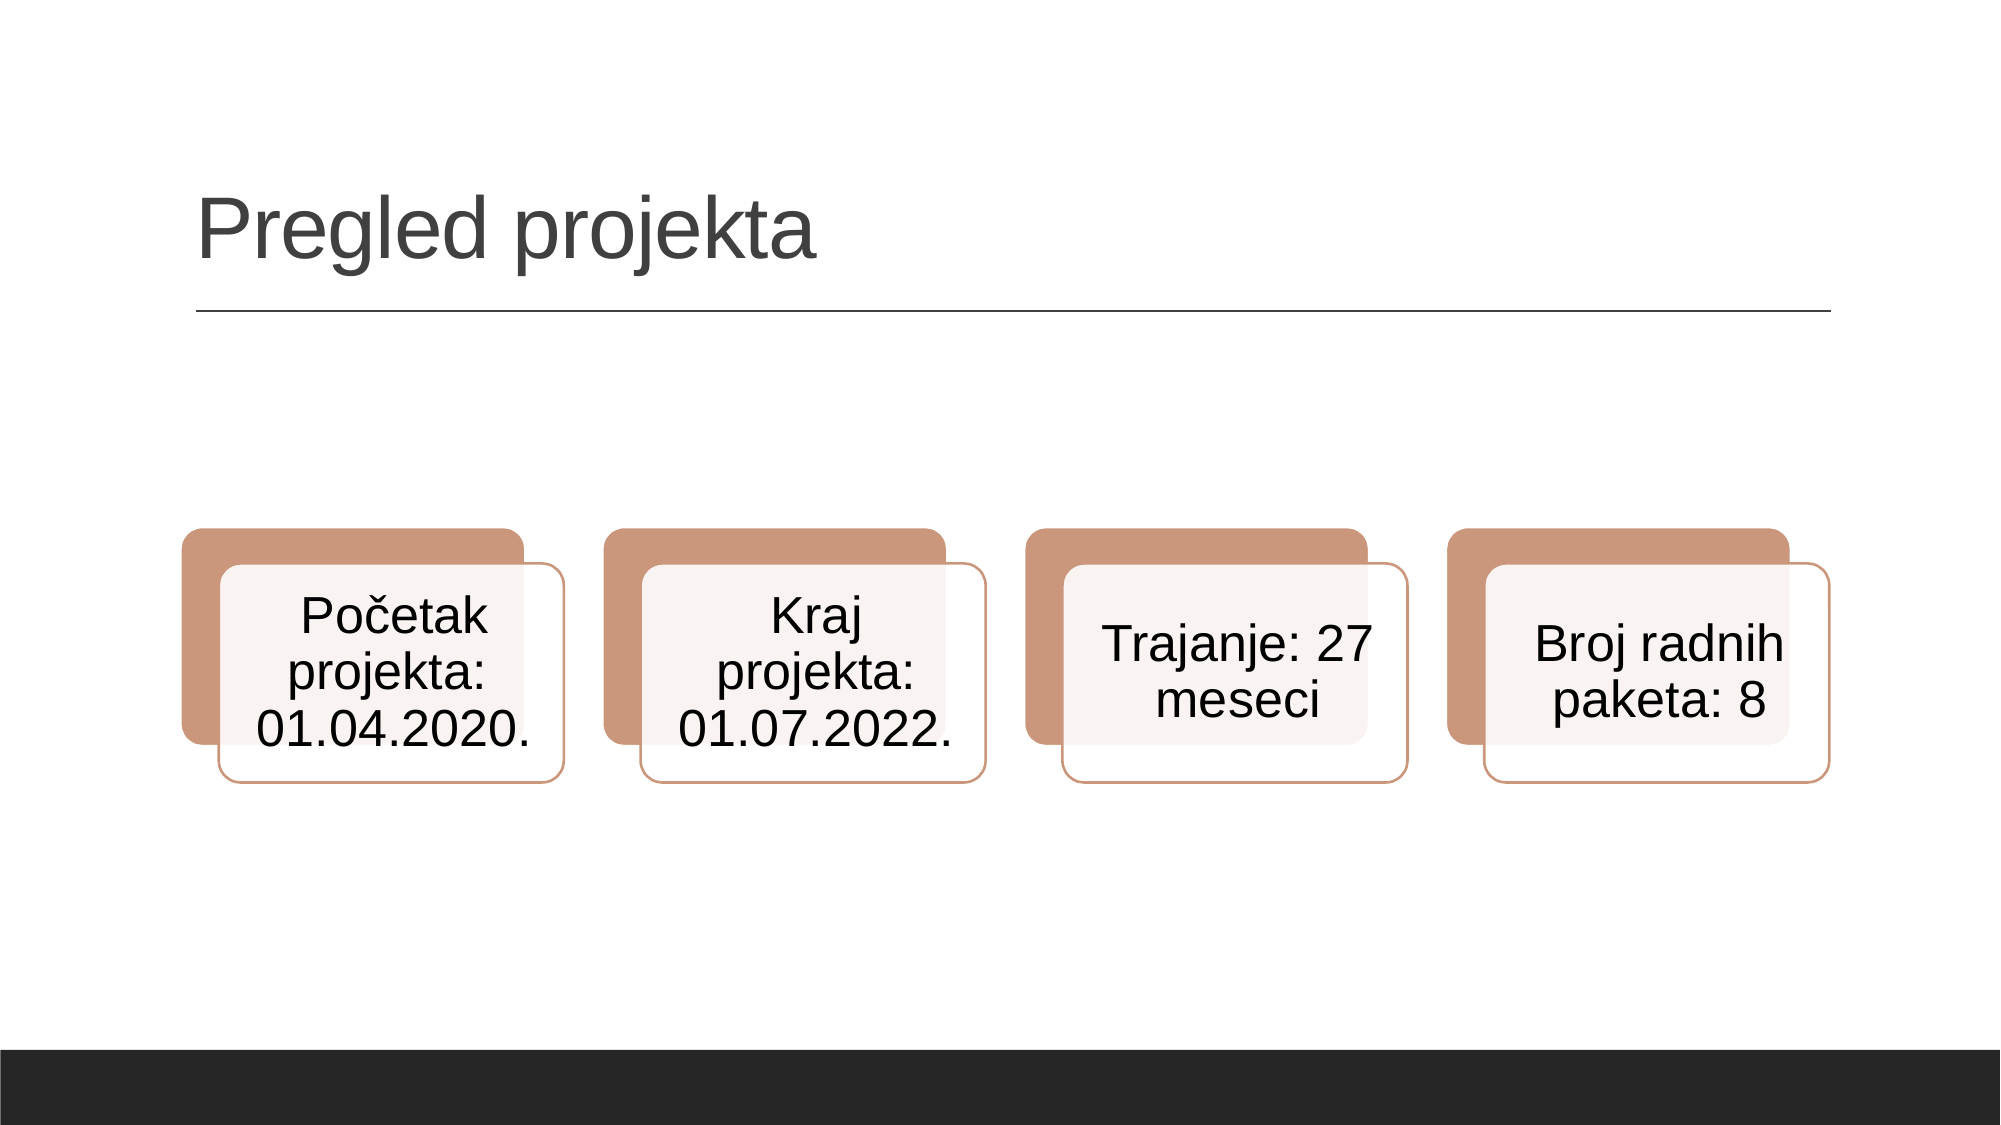

# Pregled projekta
Početak projekta:  01.04.2020.
Kraj projekta: 01.07.2022.
Trajanje: 27 meseci
Broj radnih paketa: 8